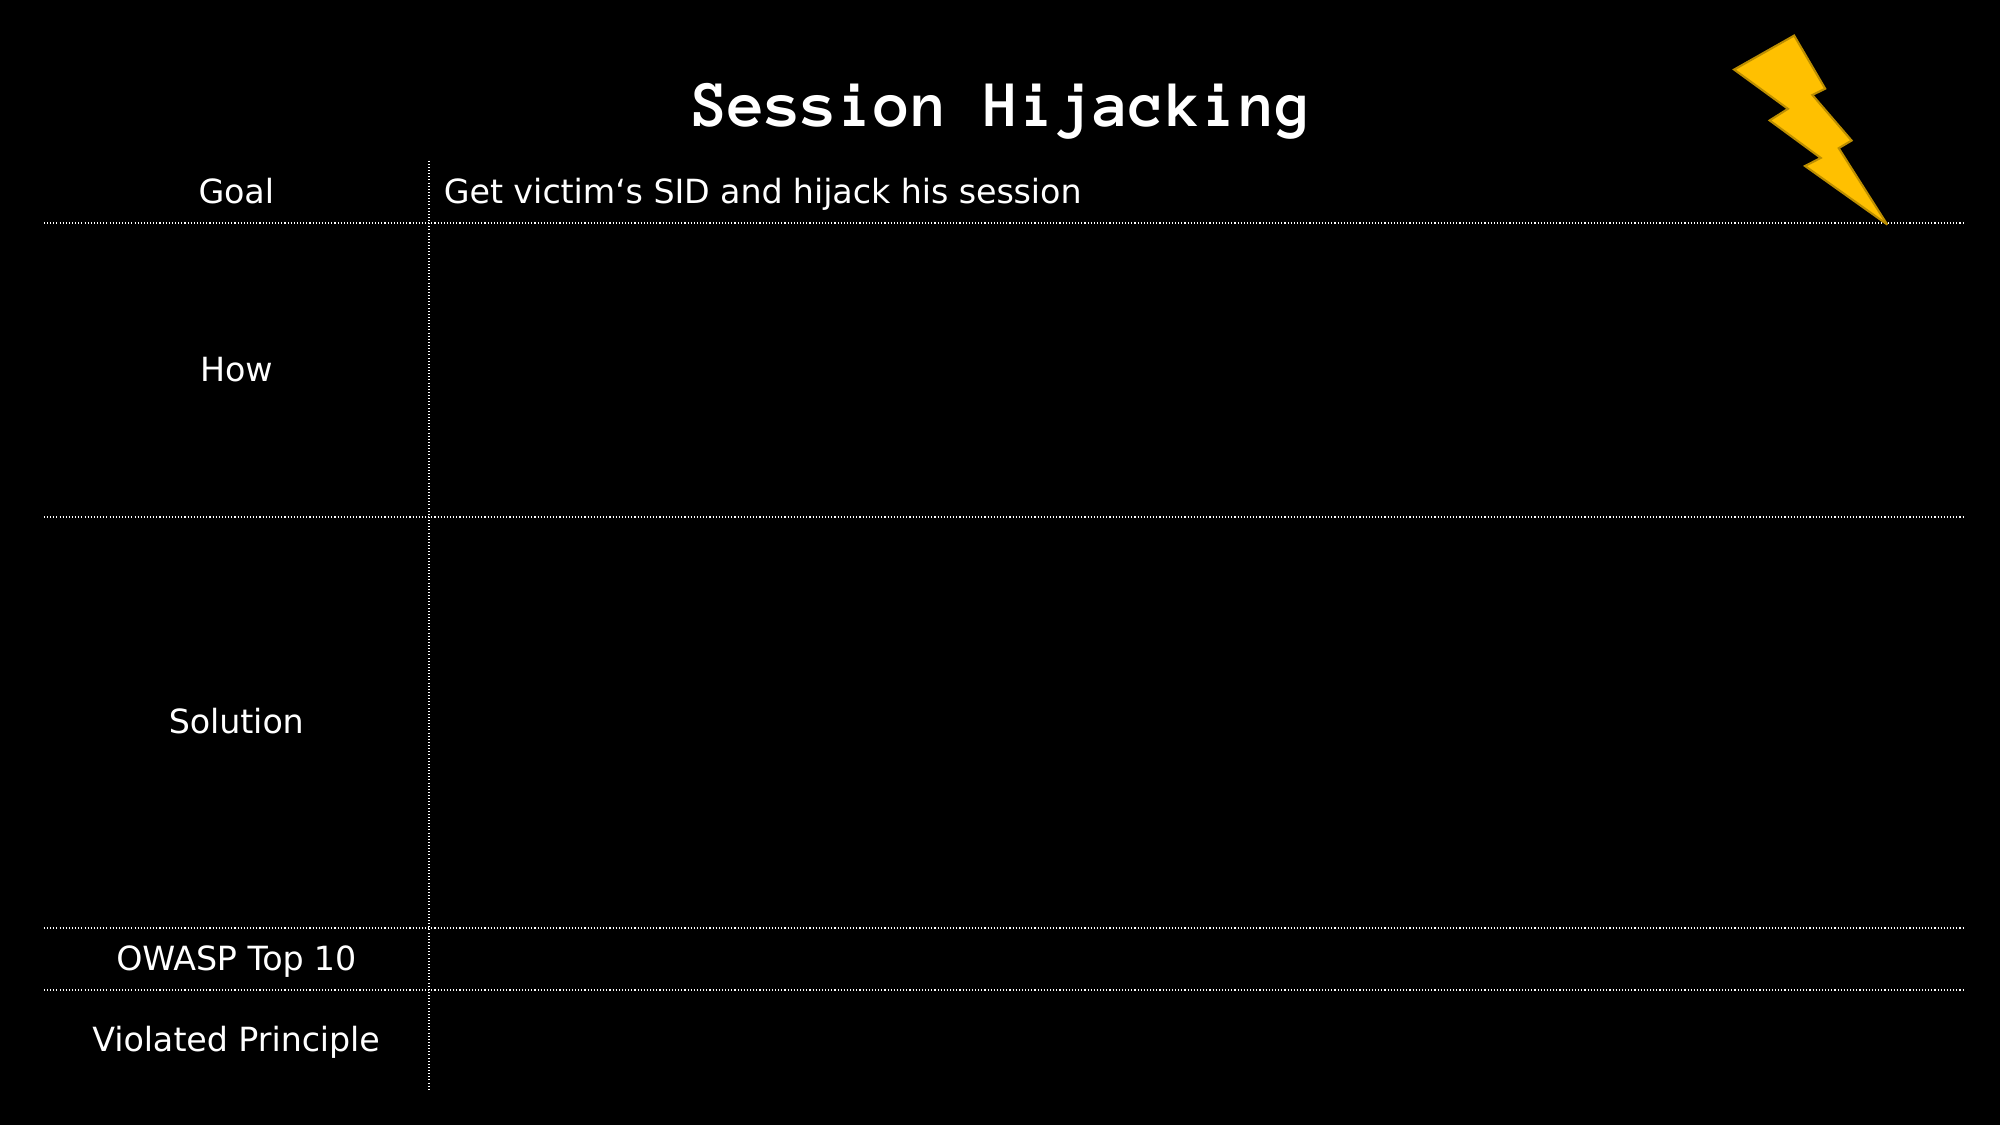

| Session Hijacking | SQL Injection |
| --- | --- |
| Goal | Get victim‘s SID and hijack his session |
| How |  |
| Solution |  |
| OWASP Top 10 |  |
| Violated Principle |  |
|  |
| --- |